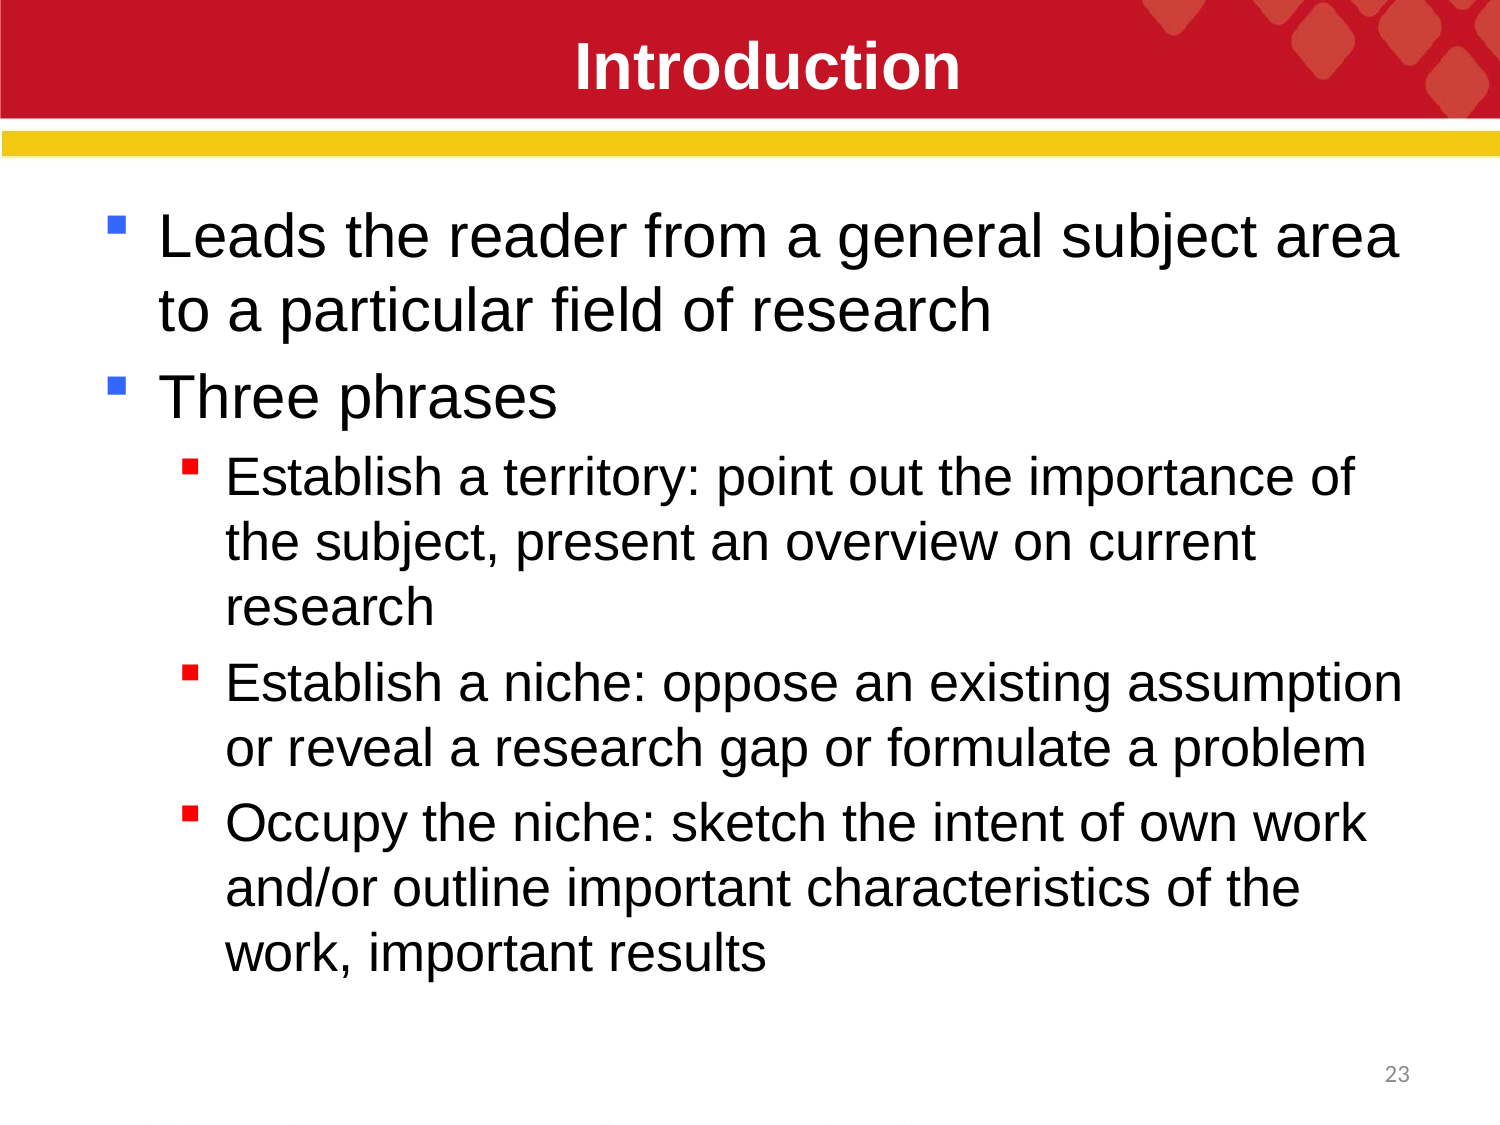

# Introduction
Leads the reader from a general subject area to a particular field of research
Three phrases
Establish a territory: point out the importance of the subject, present an overview on current research
Establish a niche: oppose an existing assumption or reveal a research gap or formulate a problem
Occupy the niche: sketch the intent of own work and/or outline important characteristics of the work, important results
23